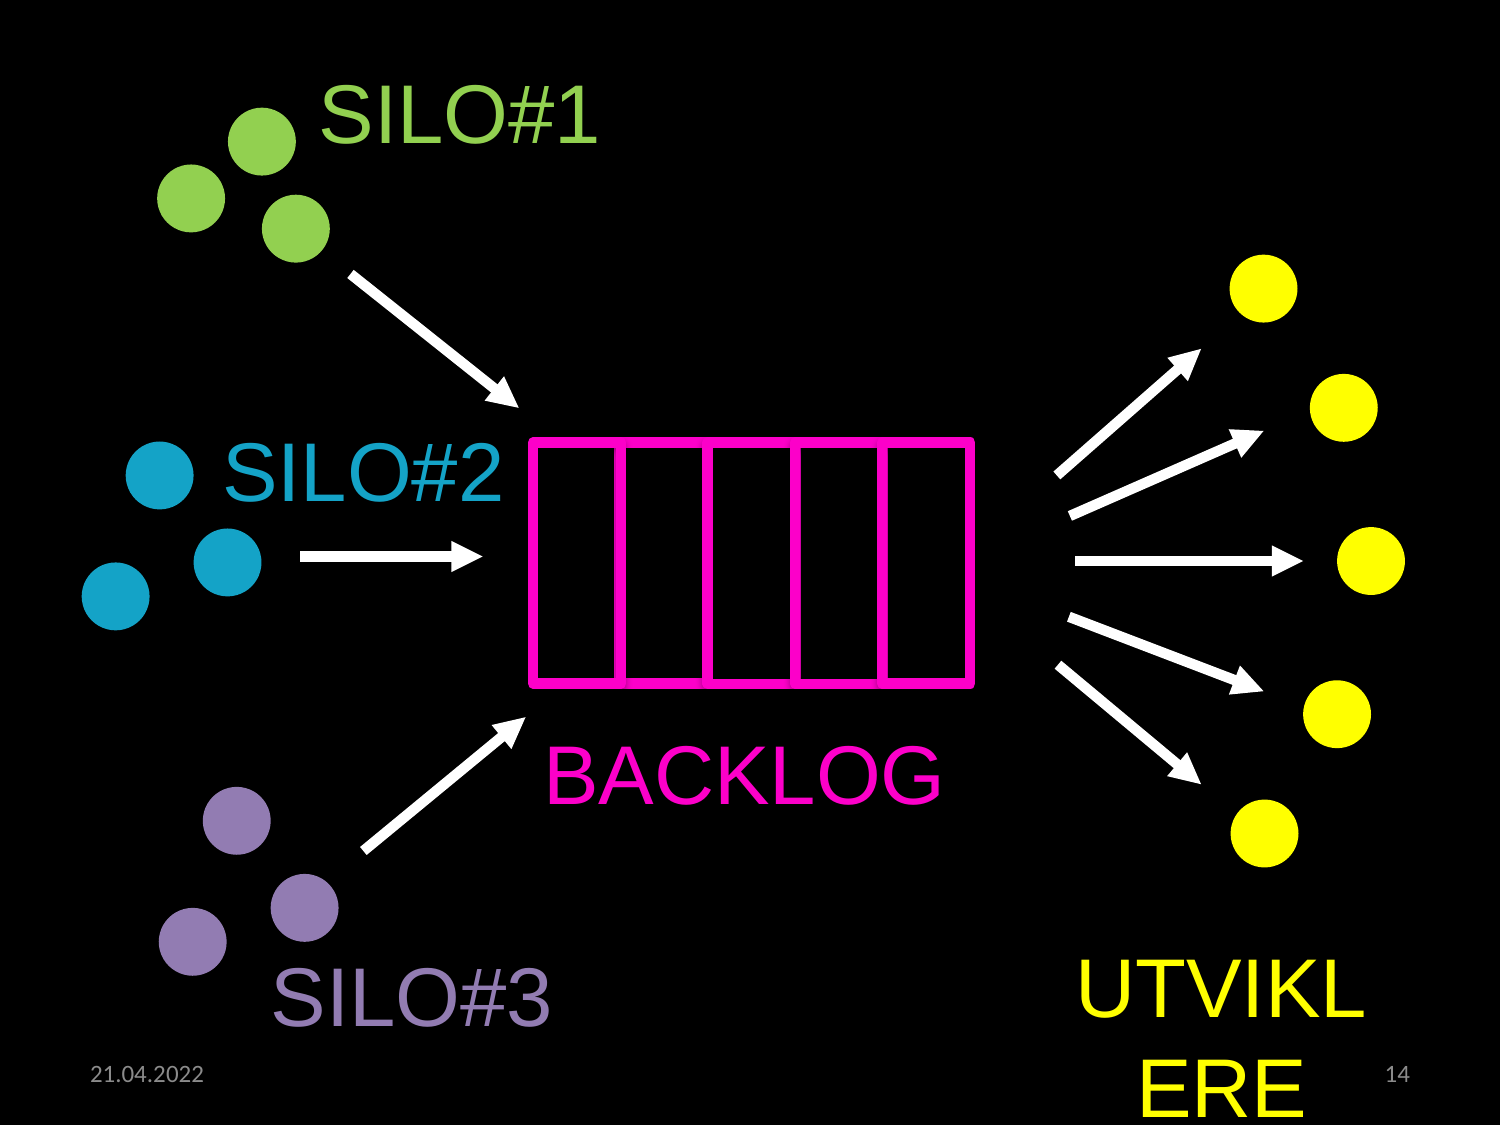

SILO#1

SILO#2

BACKLOG

UTVIKLERE
SILO#3
21.04.2022
14